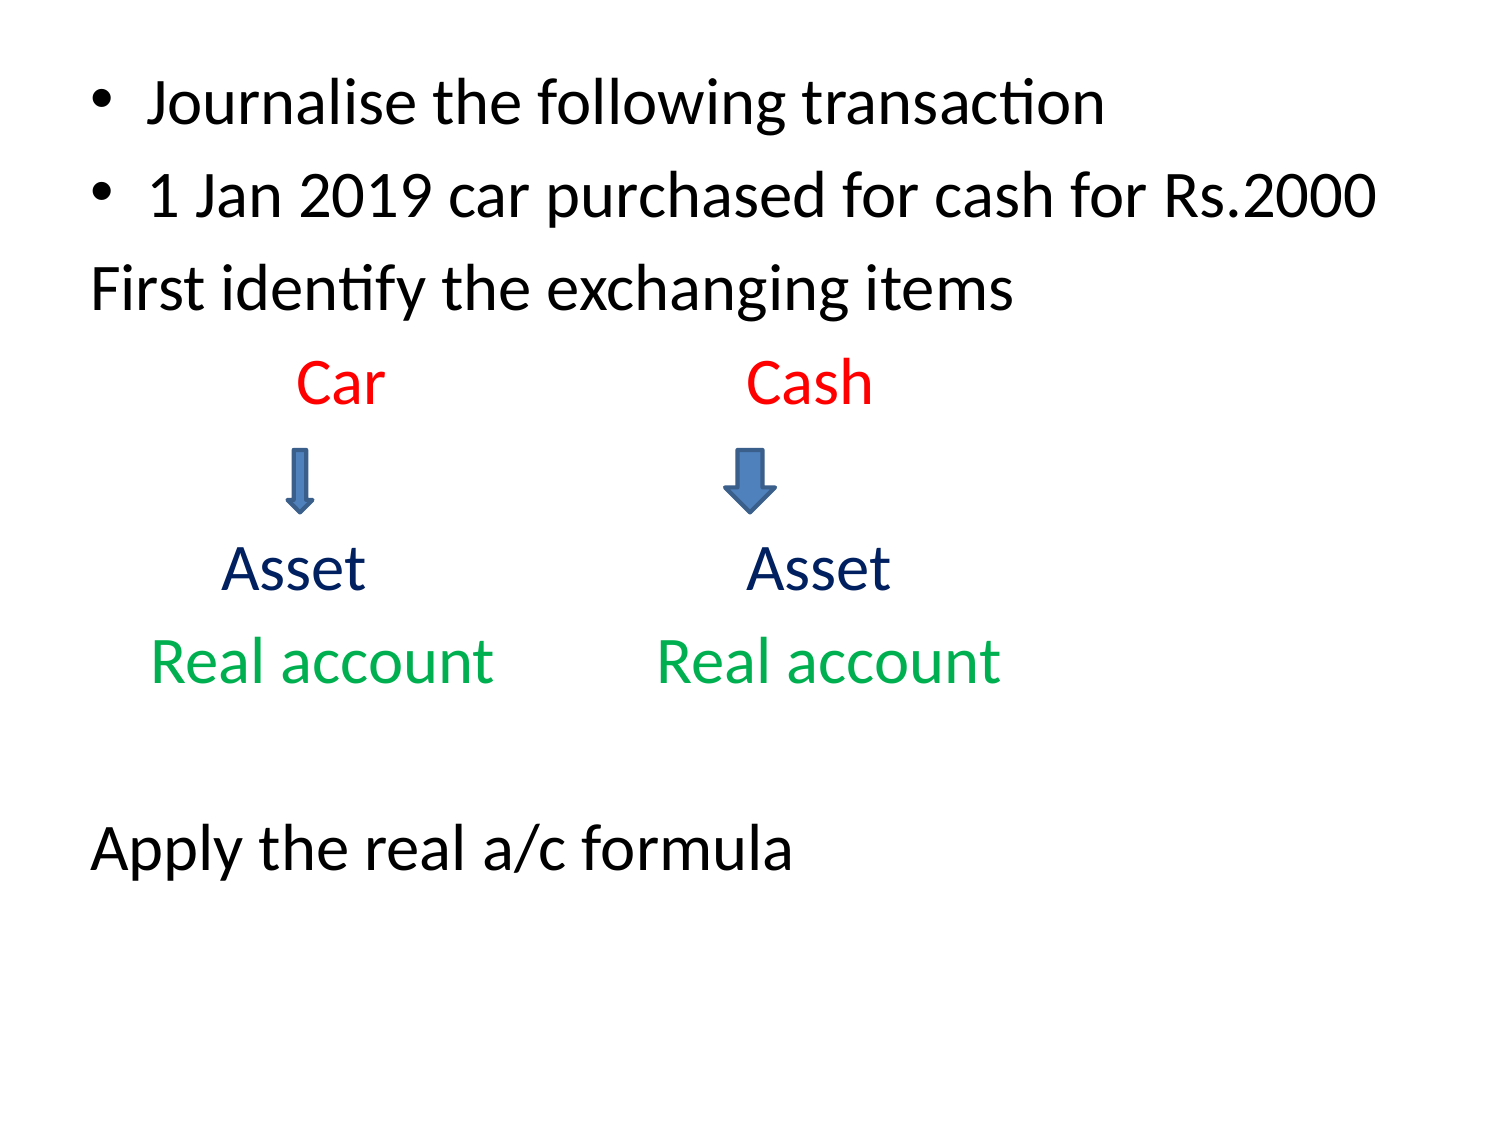

Journalise the following transaction
1 Jan 2019 car purchased for cash for Rs.2000
First identify the exchanging items
		Car			Cash

	     Asset			Asset
    Real account	    Real account

Apply the real a/c formula